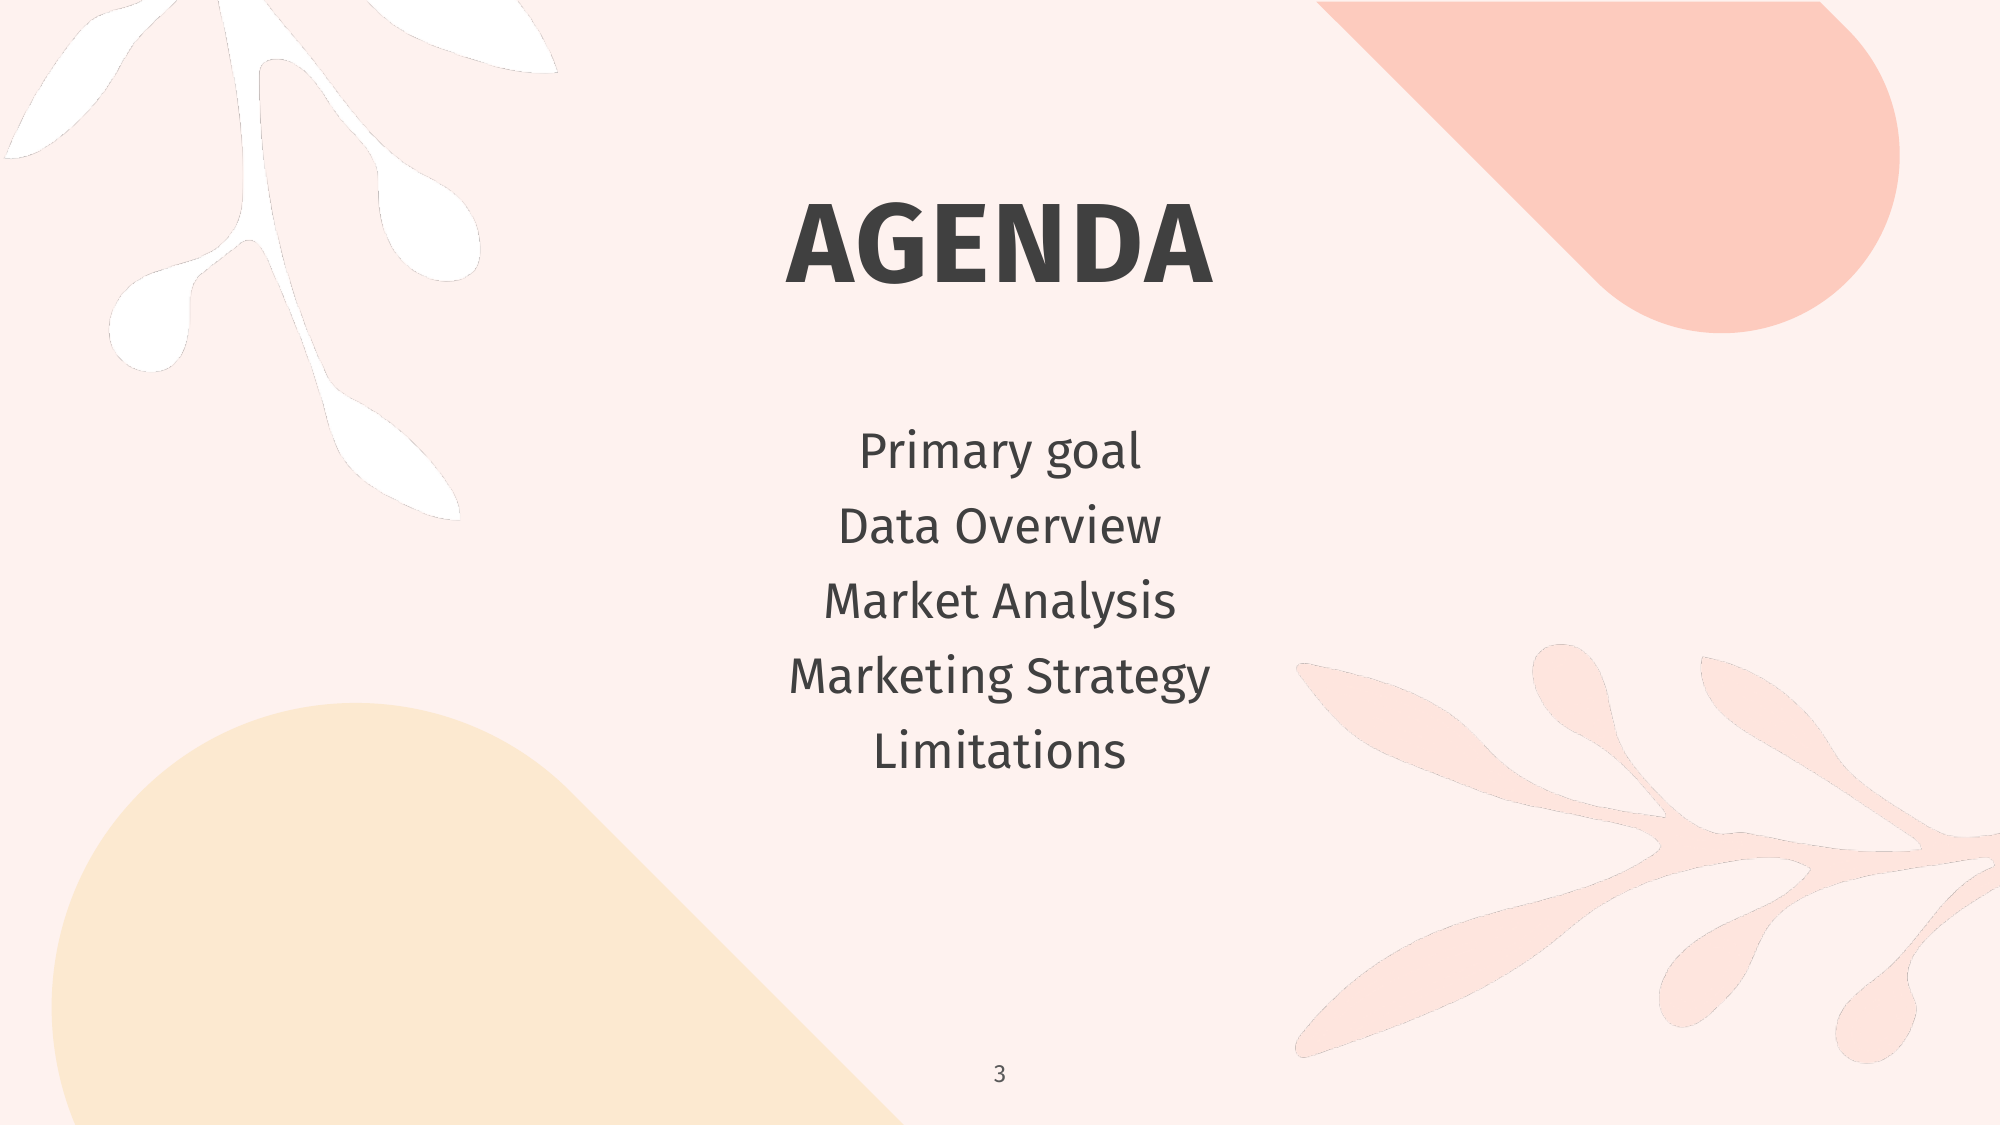

# Agenda
Primary goal
Data Overview
Market Analysis
Marketing Strategy
Limitations

3